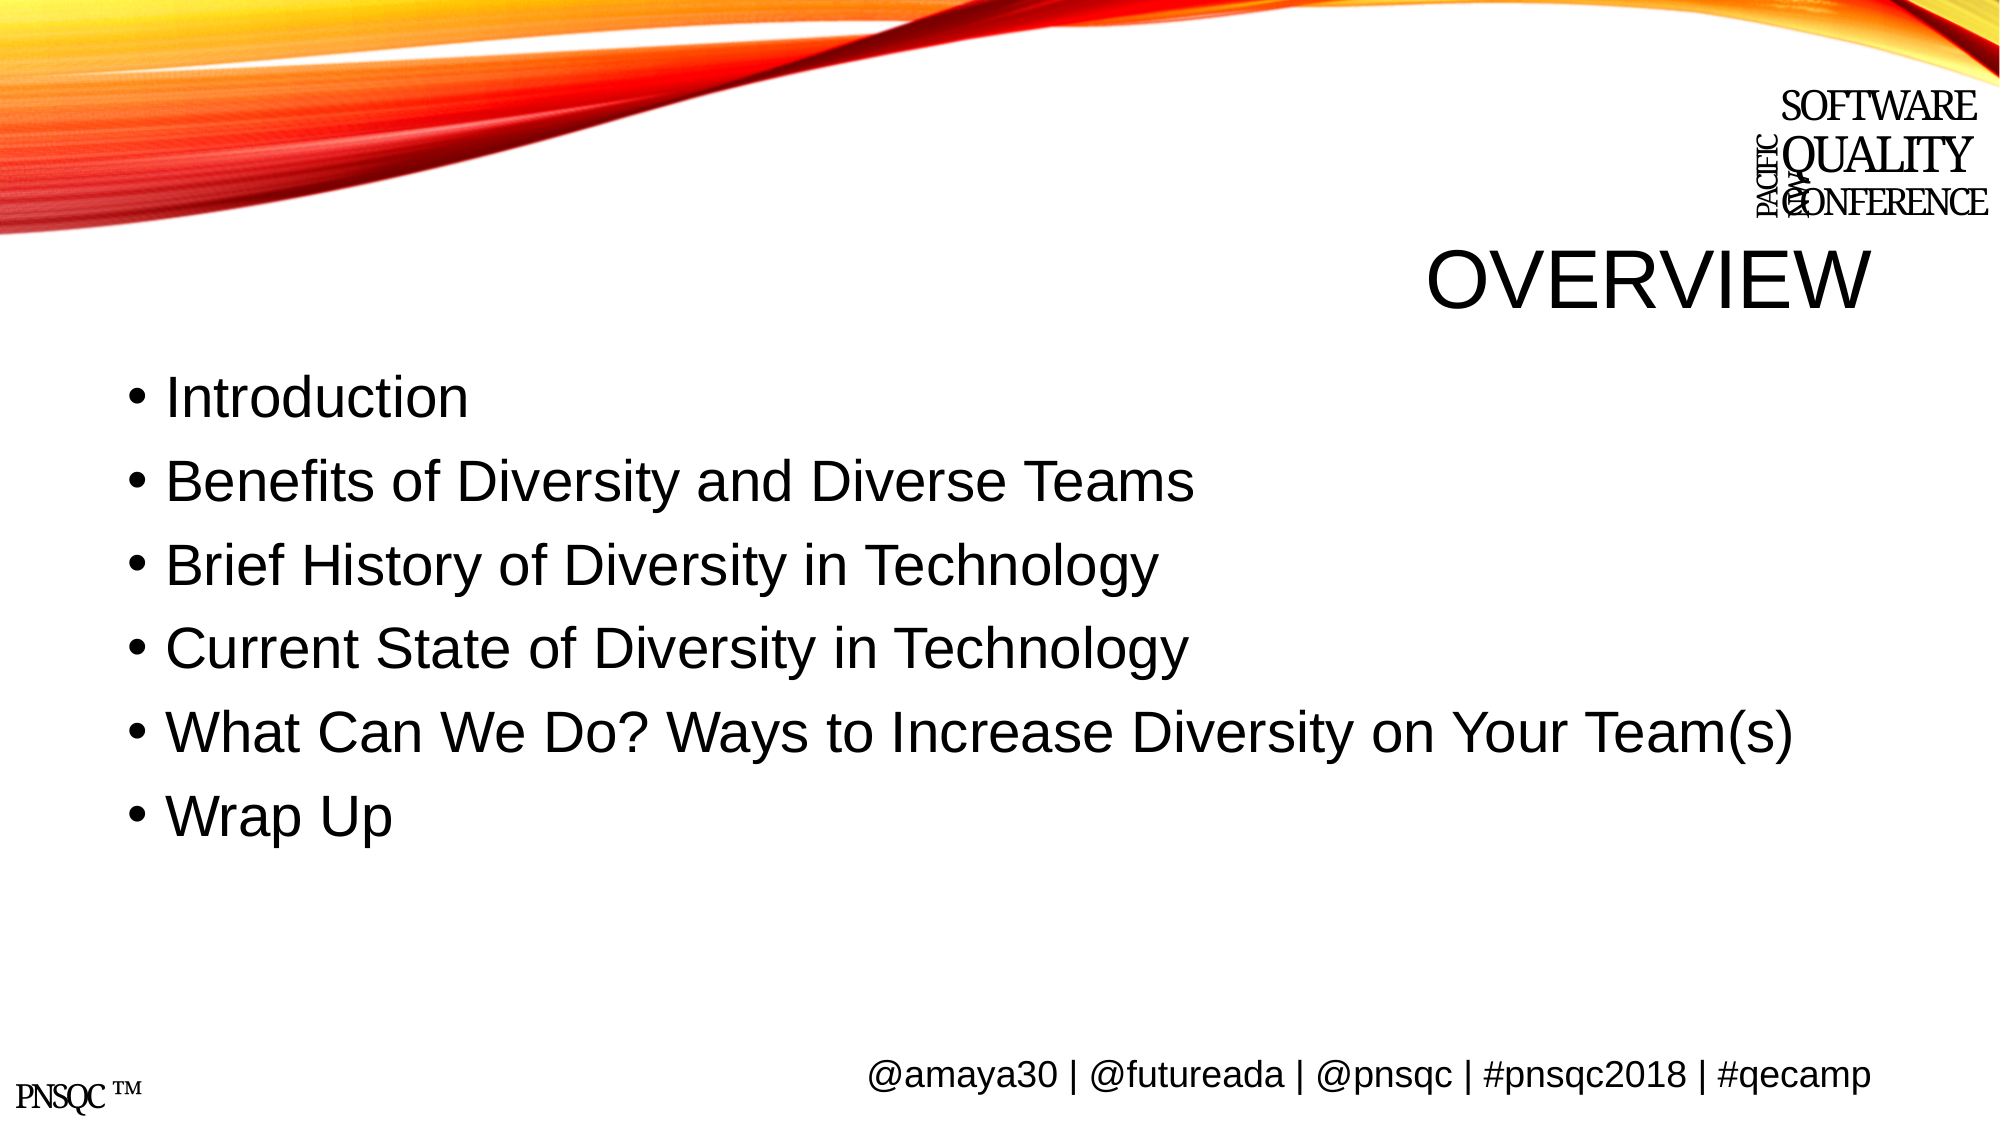

# Overview
Introduction
Benefits of Diversity and Diverse Teams
Brief History of Diversity in Technology
Current State of Diversity in Technology
What Can We Do? Ways to Increase Diversity on Your Team(s)
Wrap Up
@amaya30 | @futureada | @pnsqc | #pnsqc2018 | #qecamp